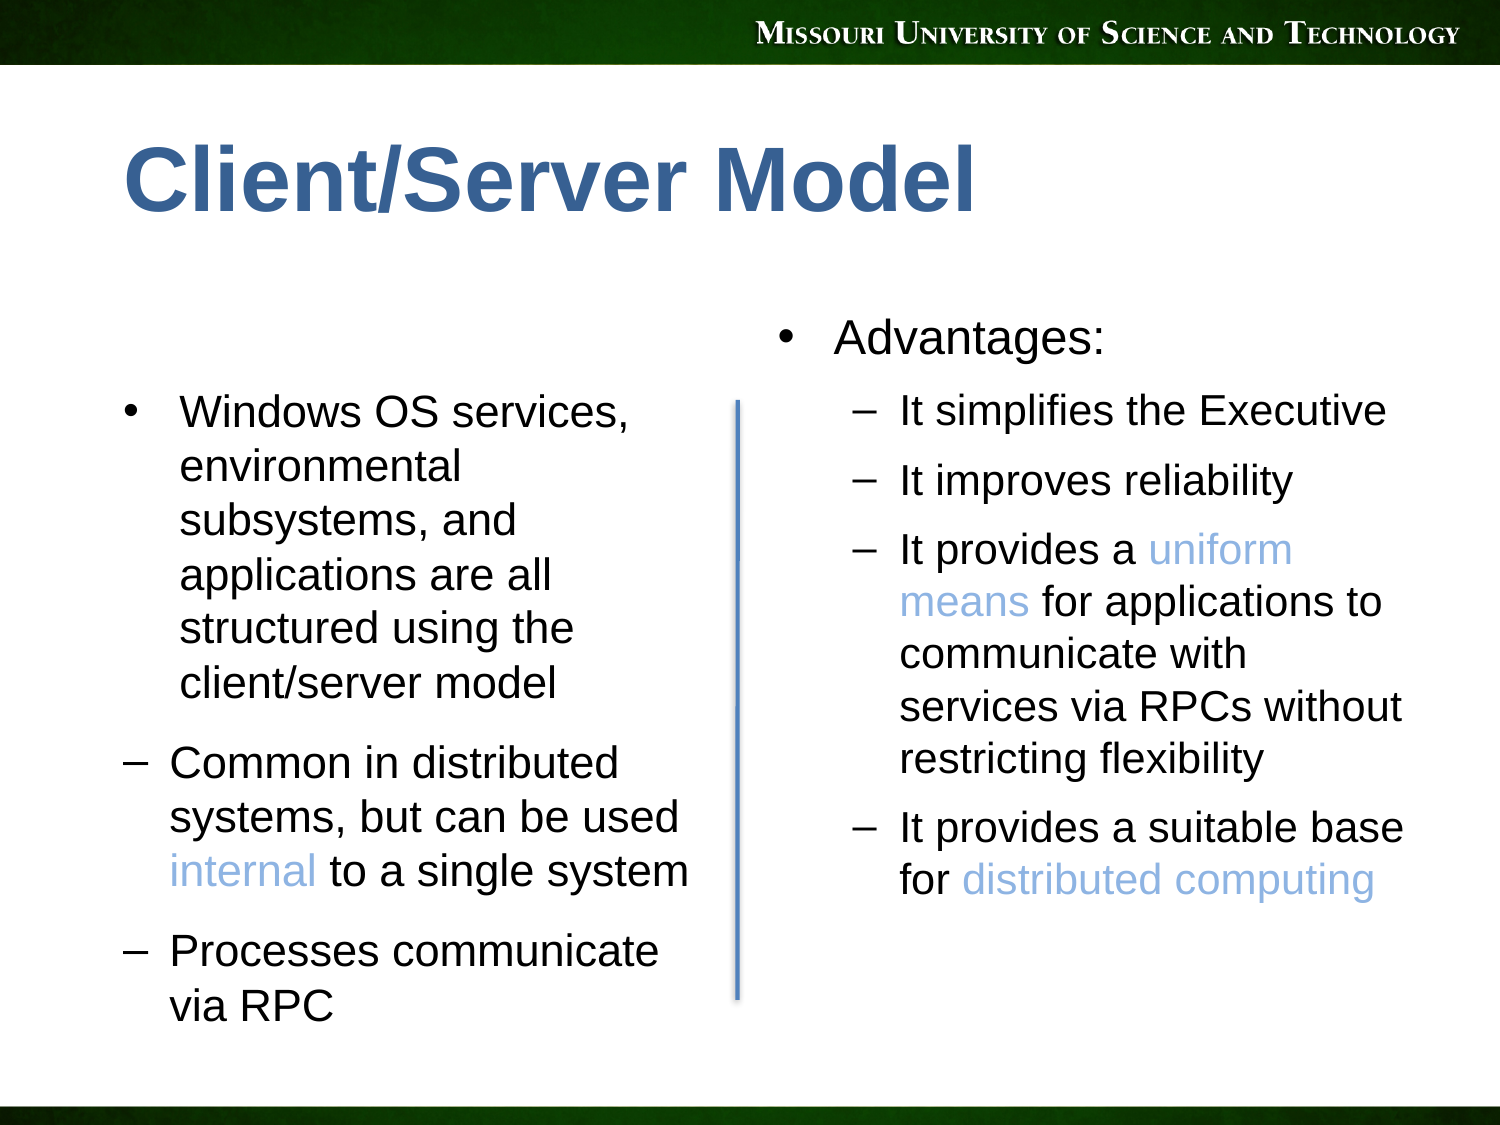

# Client/Server Model
Advantages:
It simplifies the Executive
It improves reliability
It provides a uniform means for applications to communicate with services via RPCs without restricting flexibility
It provides a suitable base for distributed computing
Windows OS services, environmental subsystems, and applications are all structured using the client/server model
Common in distributed systems, but can be used internal to a single system
Processes communicate via RPC